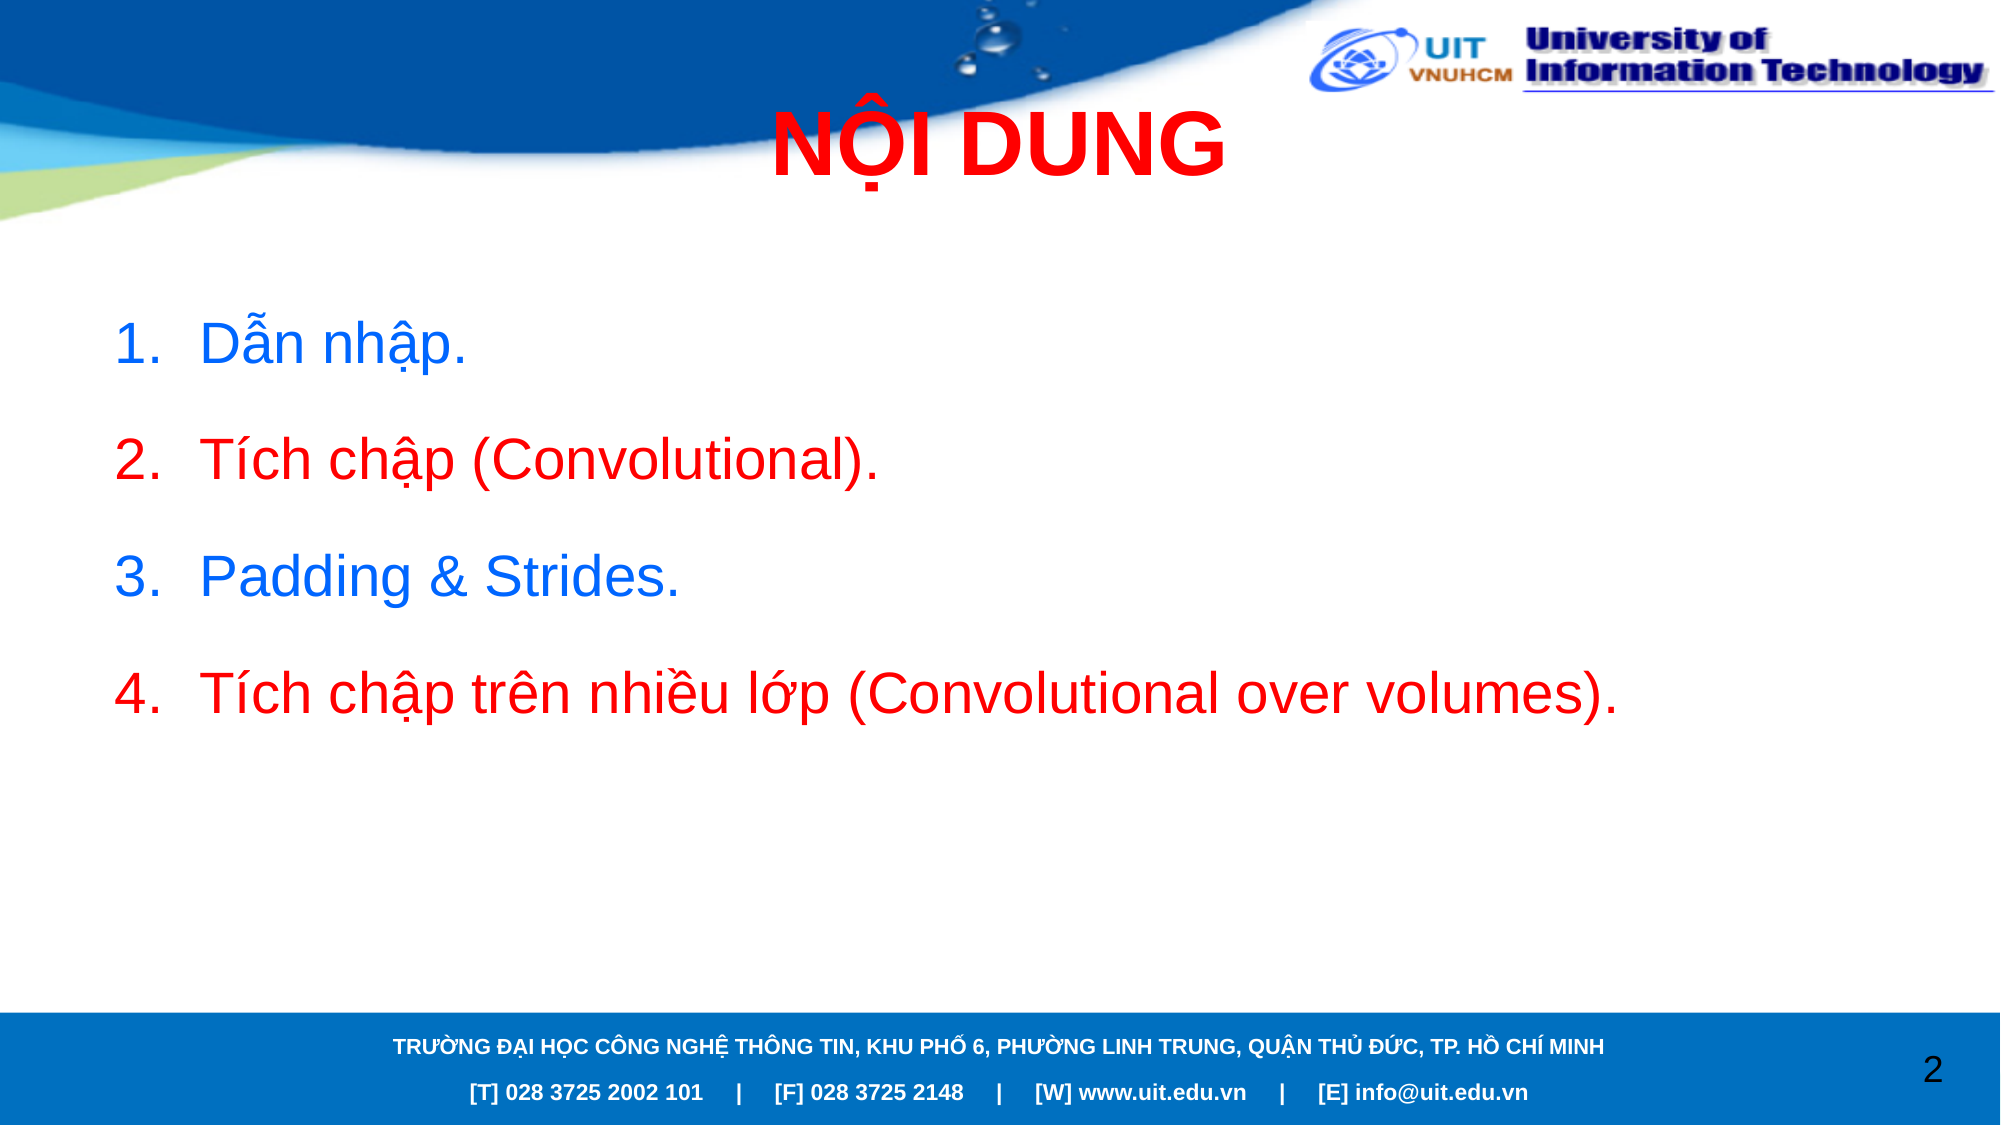

# NỘI DUNG
Dẫn nhập.
Tích chập (Convolutional).
Padding & Strides.
Tích chập trên nhiều lớp (Convolutional over volumes).